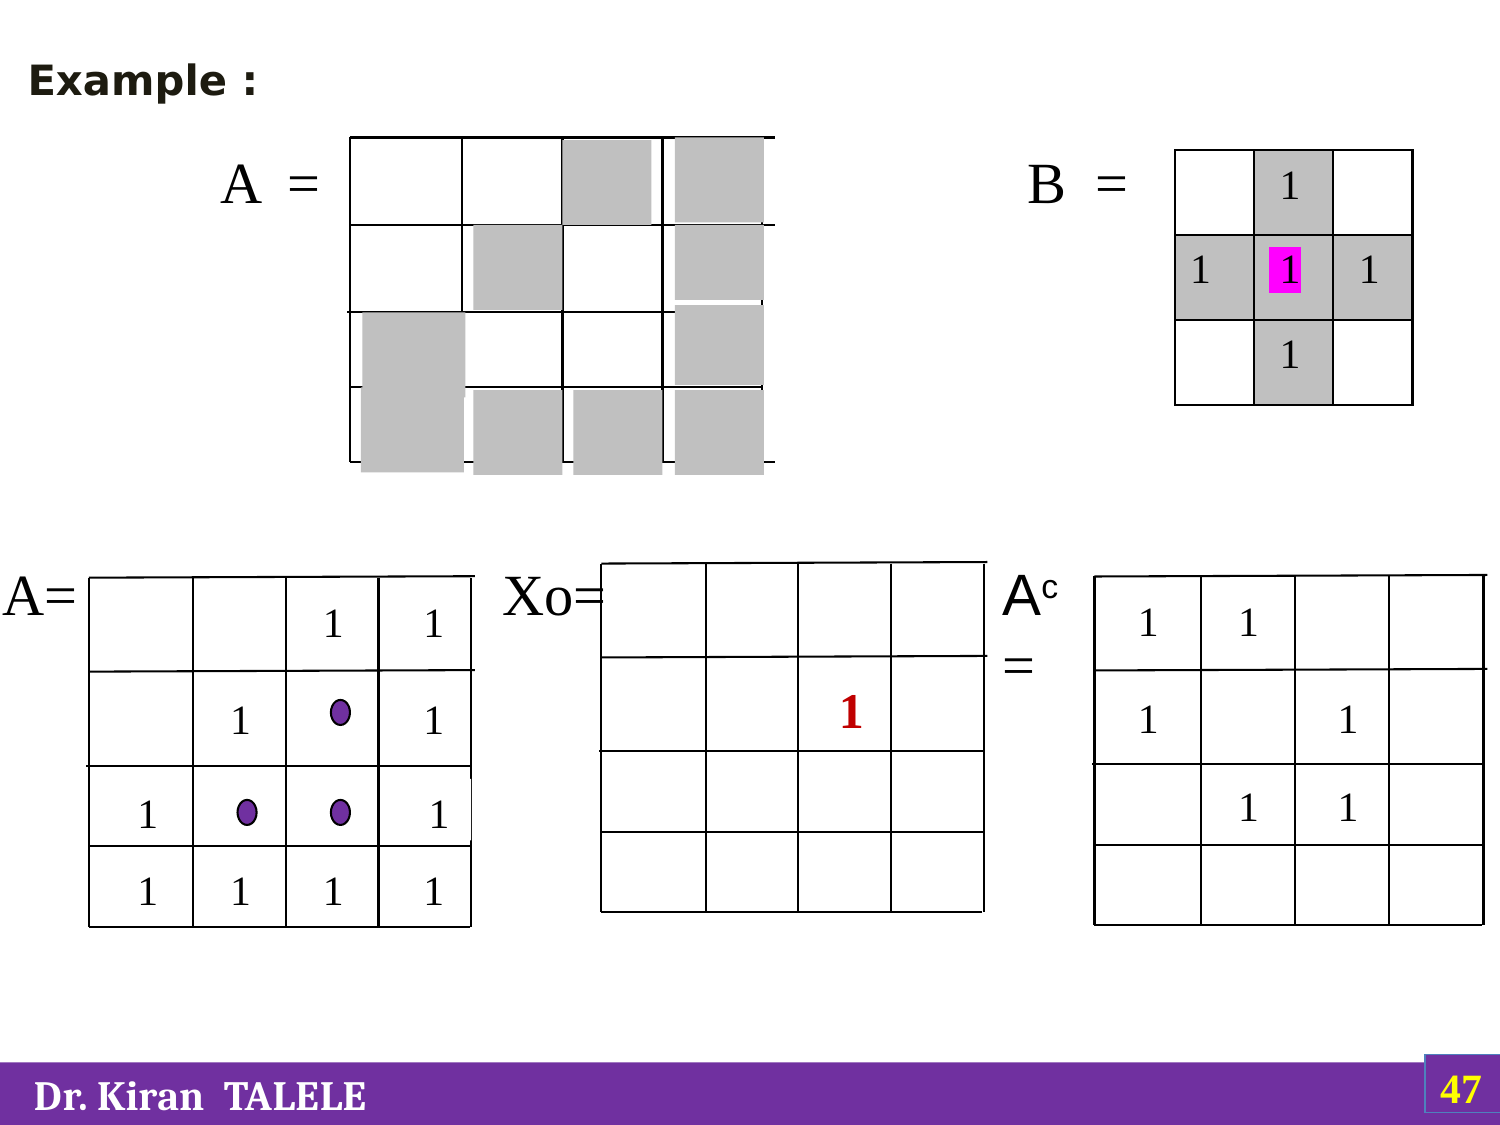

Example :

A  =

B  =
 1
1
 1
 1
 1

A=
Xo=
Ac =
 1
 1
 1
 1
 1
 1
 1
 1
 1
 1
 1
 1
 1
 1
 1

 1
 1

47
  Dr. Kiran  TALELE